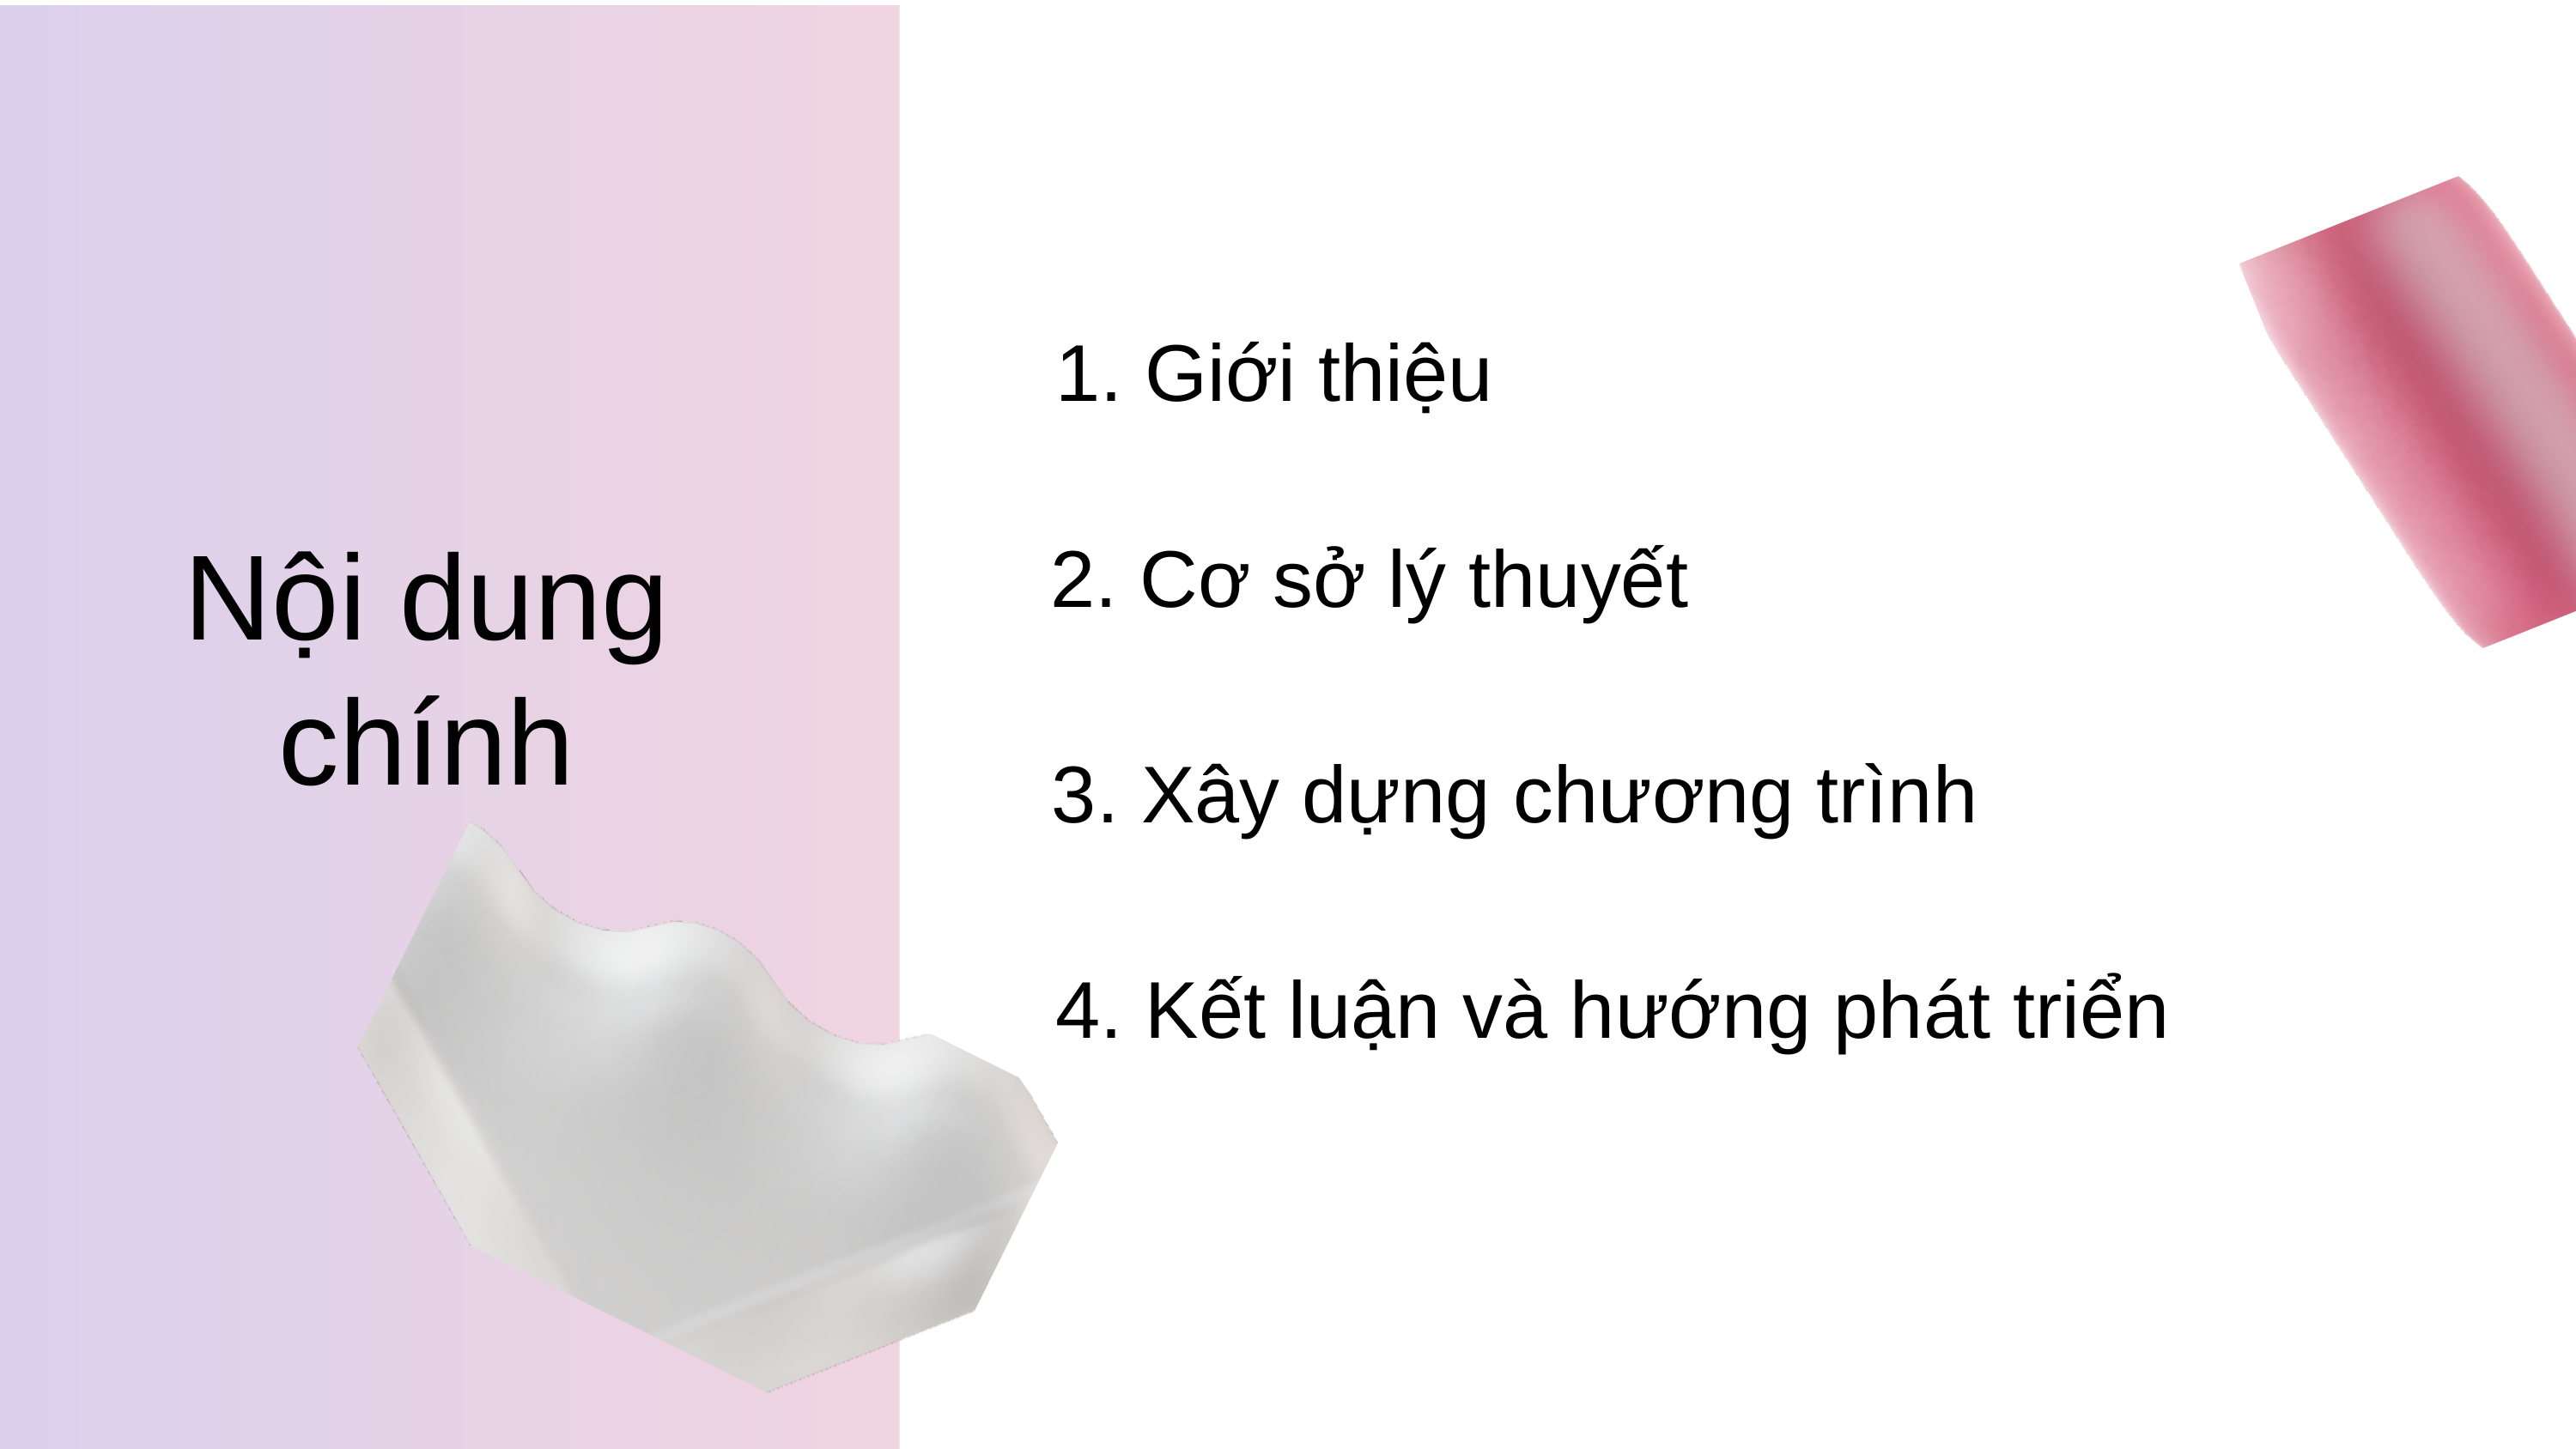

1. Giới thiệu
2. Cơ sở lý thuyết
Nội dung chính
3. Xây dựng chương trình

4. Kết luận và hướng phát triển